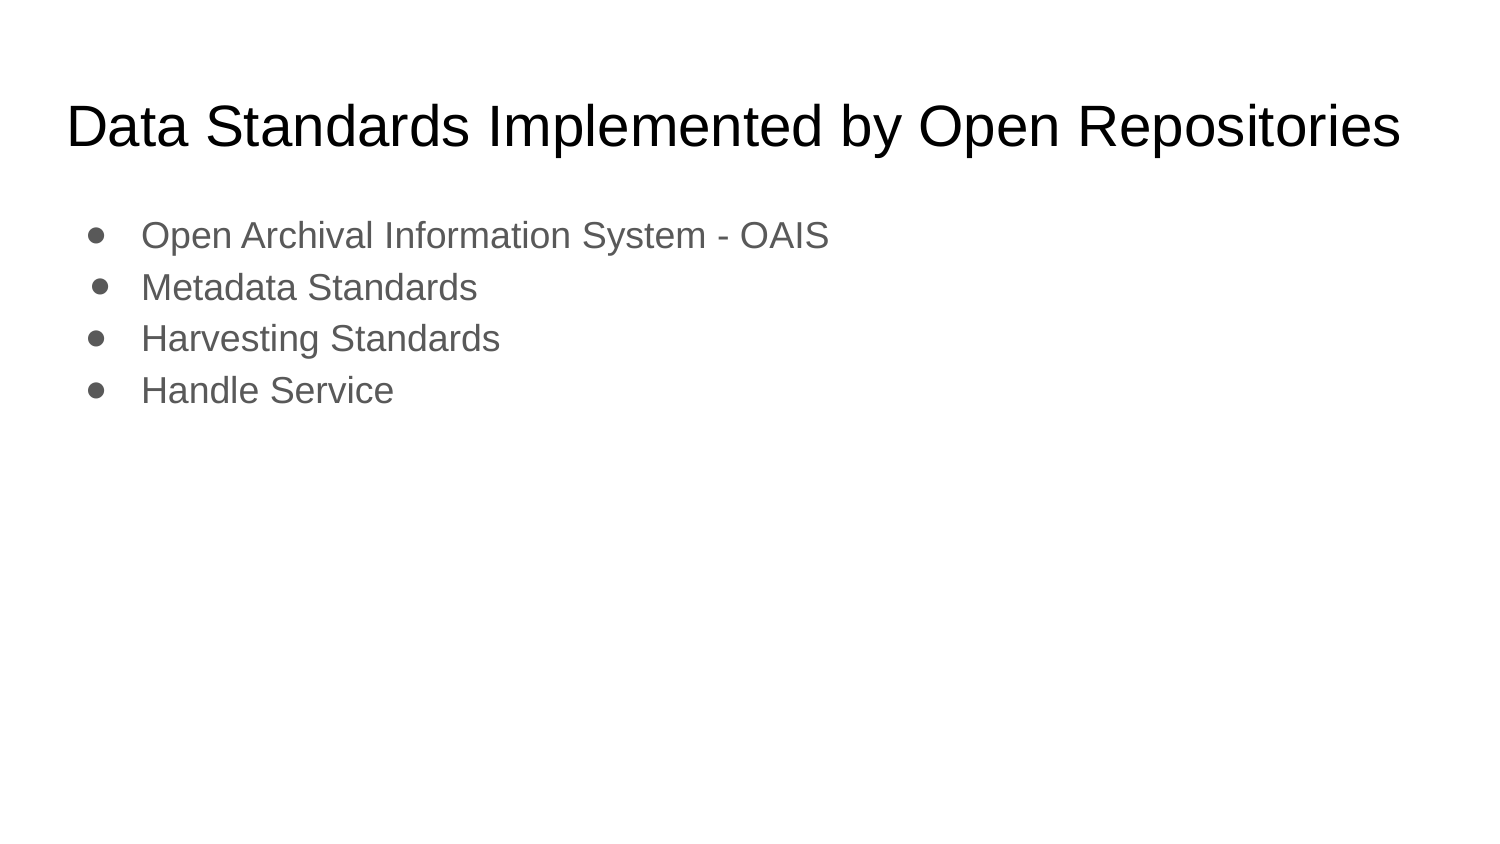

# Data Standards Implemented by Open Repositories
Open Archival Information System - OAIS
Metadata Standards
Harvesting Standards
Handle Service